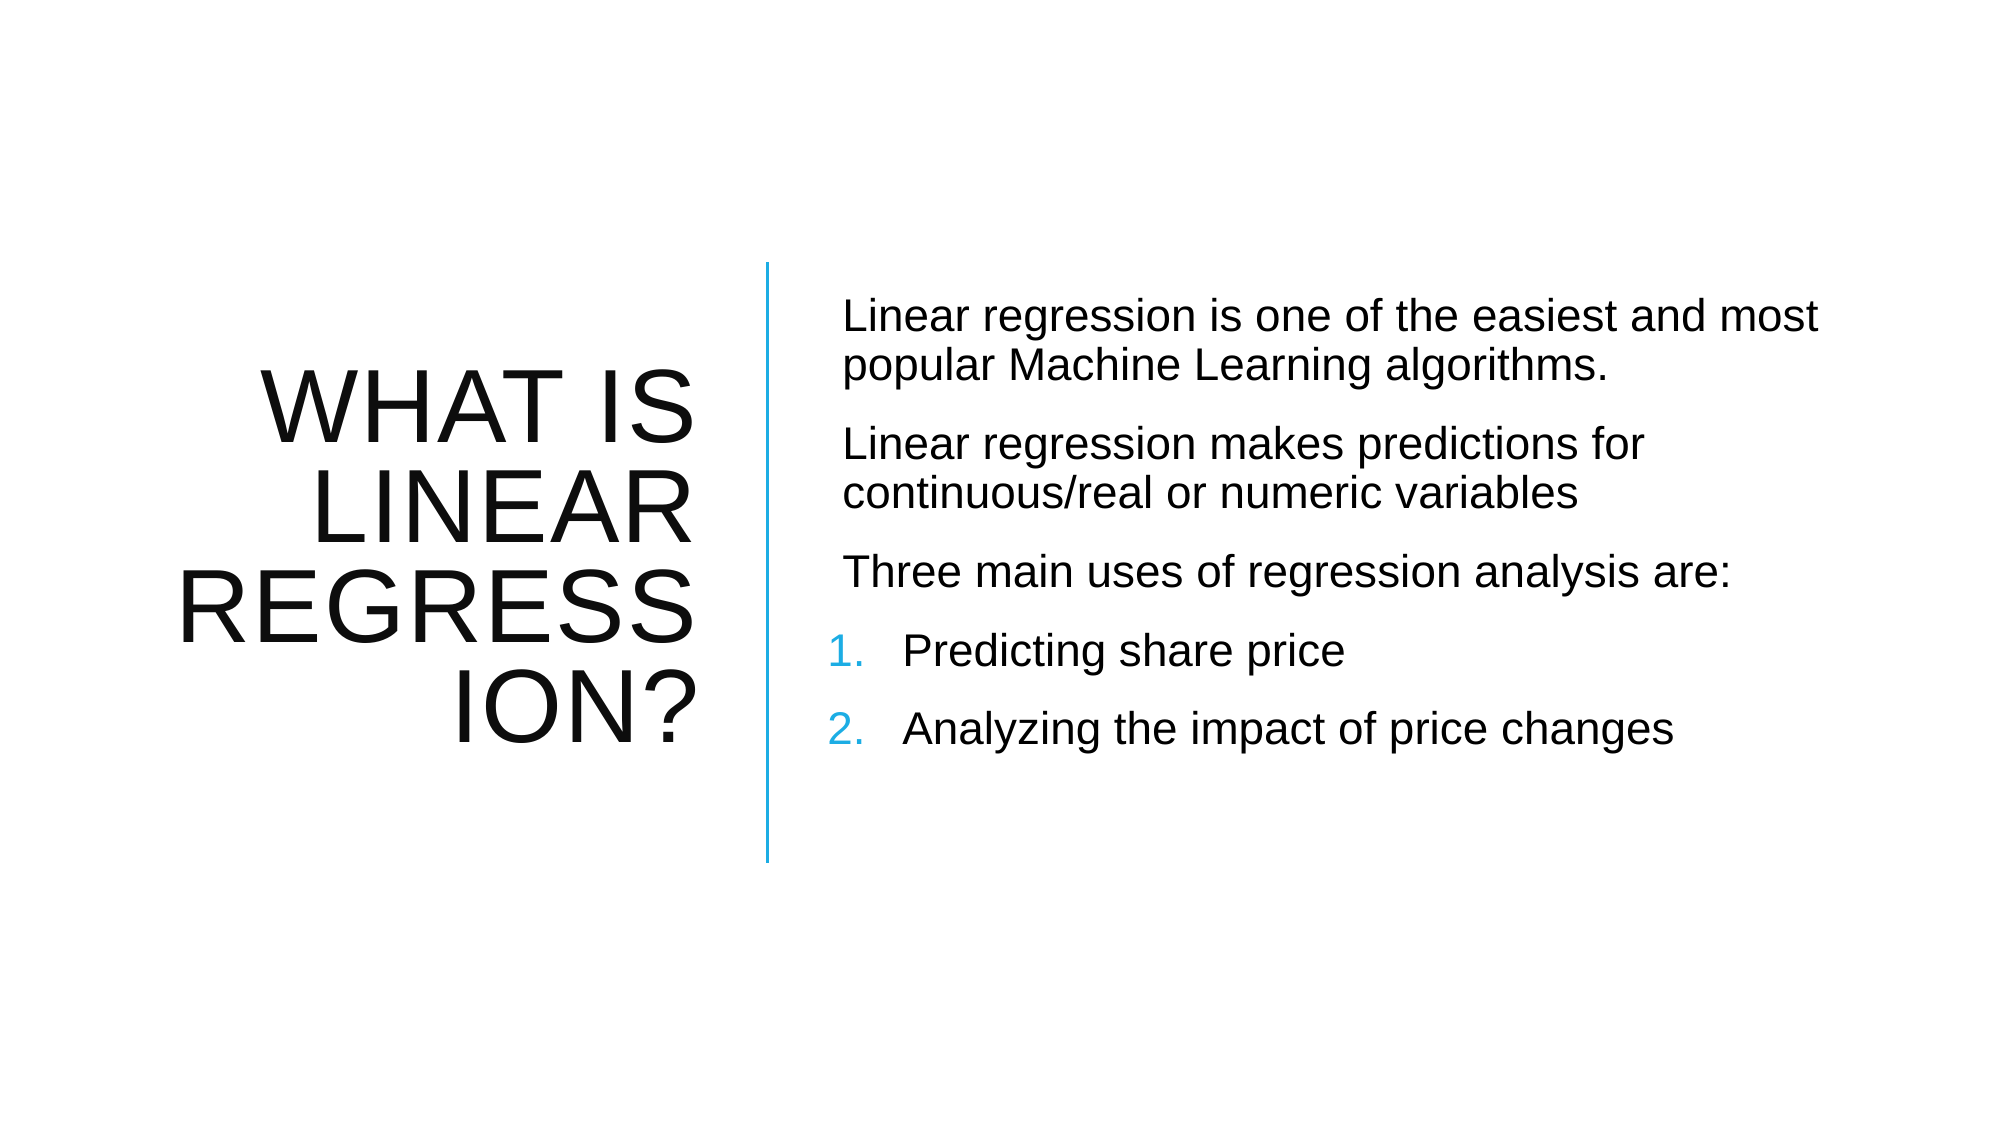

# What is LInear regression?
Linear regression is one of the easiest and most popular Machine Learning algorithms.
Linear regression makes predictions for continuous/real or numeric variables
Three main uses of regression analysis are:
Predicting share price
Analyzing the impact of price changes